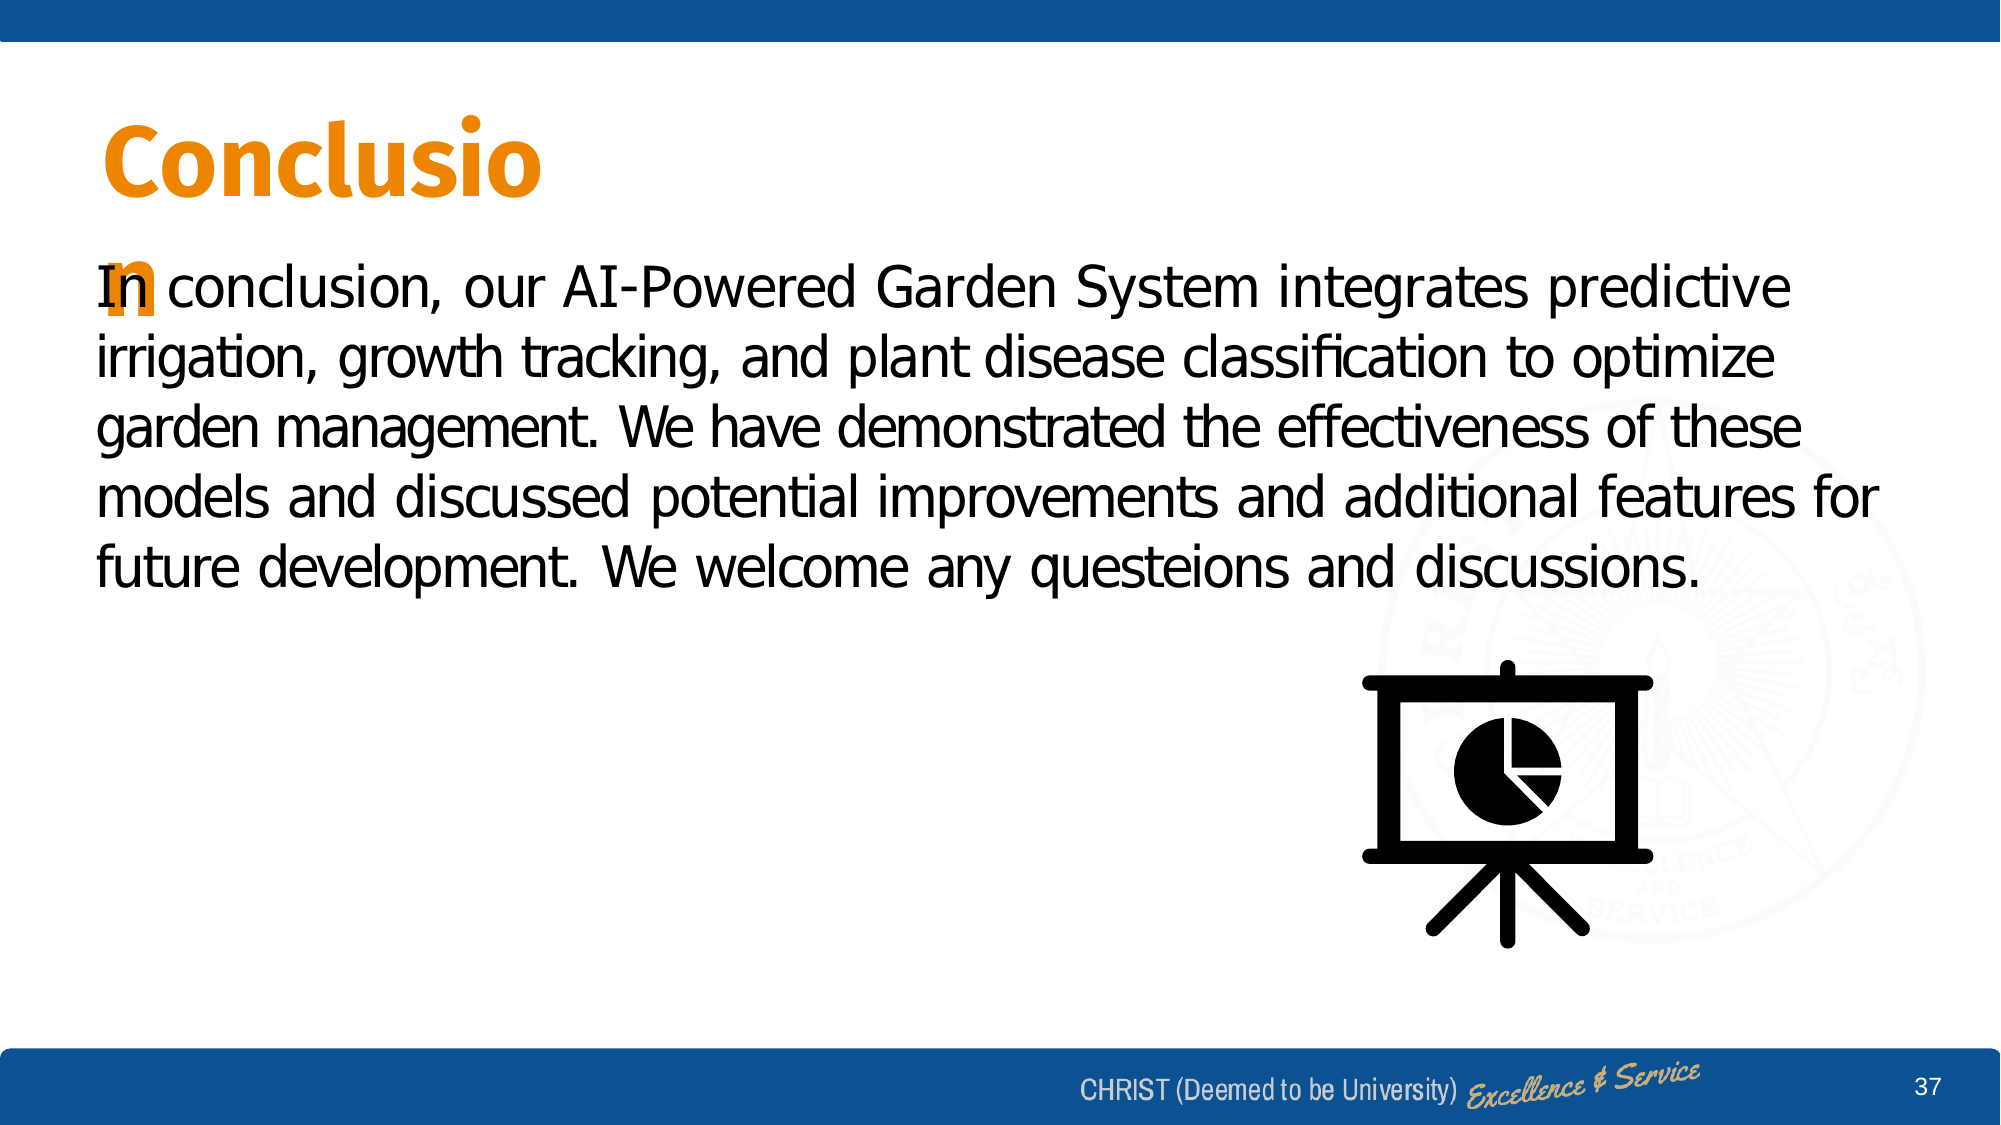

# Conclusion
In conclusion, our AI-Powered Garden System integrates predictive  irrigation, growth tracking, and plant disease classification to optimize  garden management. We have demonstrated the effectiveness of these  models and discussed potential improvements and additional features for  future development. We welcome any questeions and discussions.

37